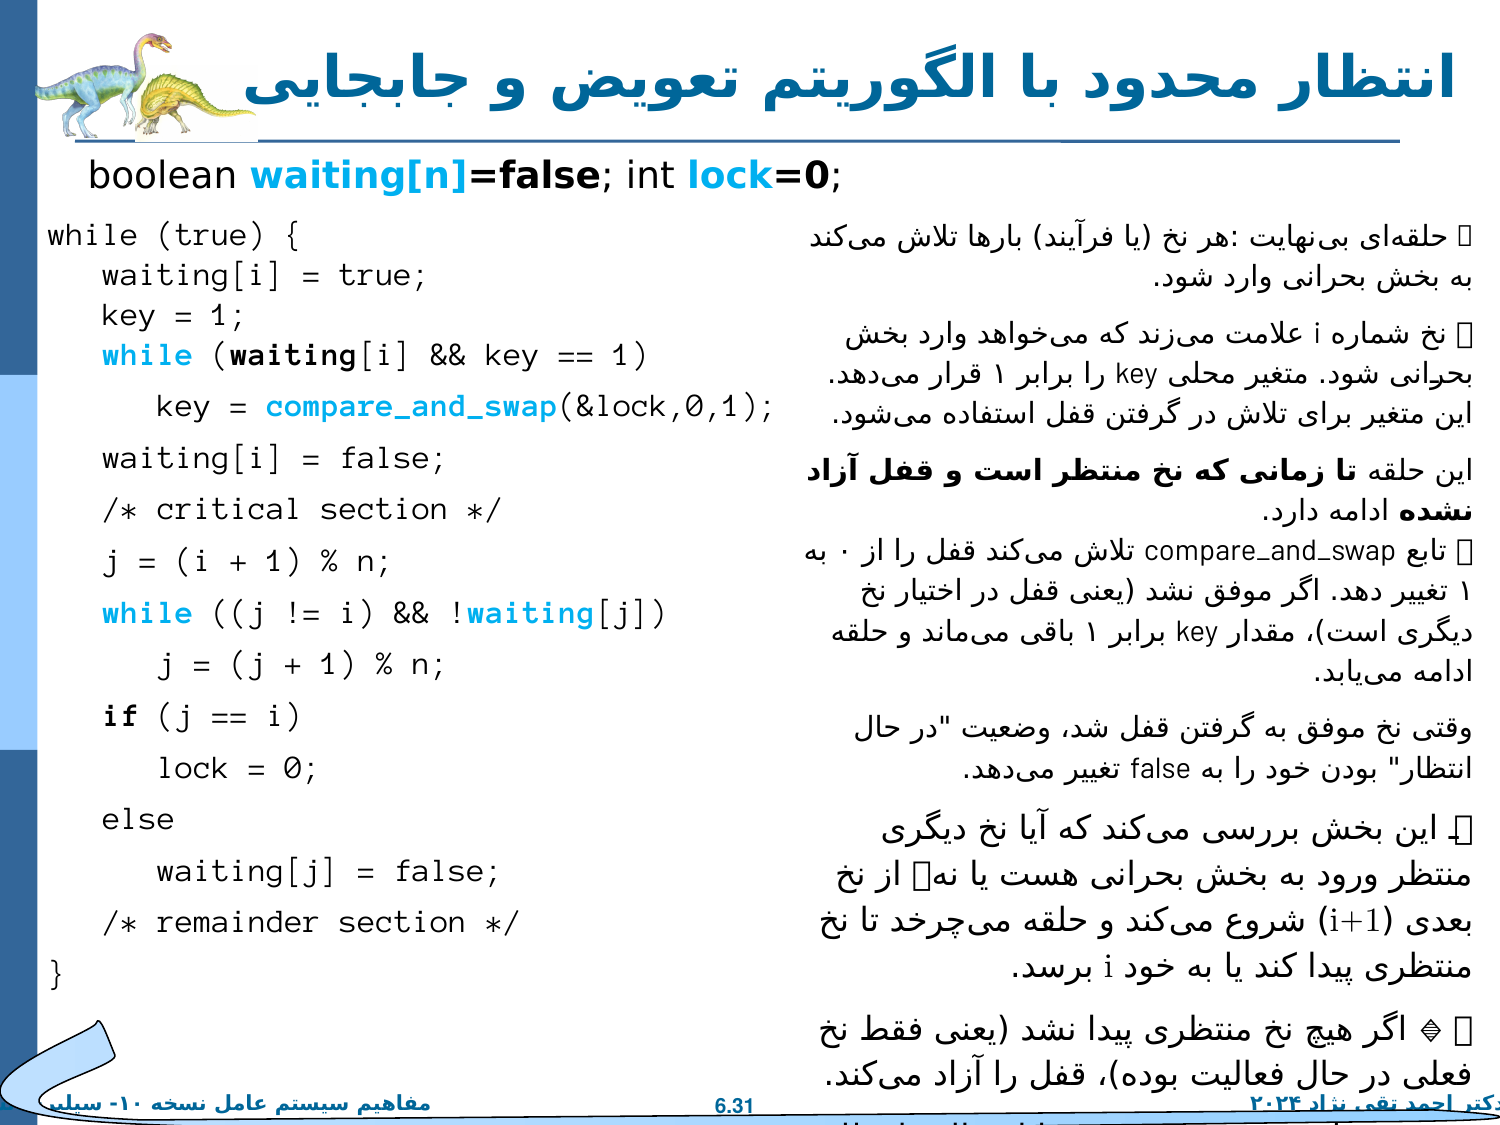

# انتظار محدود با الگوریتم تعویض و جابجایی
boolean waiting[n]=false; int lock=0;
while (true) {
   waiting[i] = true;
   key = 1;
   while (waiting[i] && key == 1)
      key = compare_and_swap(&lock,0,1);
   waiting[i] = false;
   /* critical section */
   j = (i + 1) % n;
   while ((j != i) && !waiting[j])
      j = (j + 1) % n;
   if (j == i)
      lock = 0;
   else
      waiting[j] = false;
   /* remainder section */
}
🔹 حلقه‌ای بی‌نهایت :هر نخ (یا فرآیند) بارها تلاش می‌کند به بخش بحرانی وارد شود.
🔹 نخ شماره i علامت می‌زند که می‌خواهد وارد بخش بحرانی شود. متغیر محلی key را برابر ۱ قرار می‌دهد. این متغیر برای تلاش در گرفتن قفل استفاده می‌شود.
این حلقه تا زمانی که نخ منتظر است و قفل آزاد نشده ادامه دارد.
🔹 تابع compare_and_swap تلاش می‌کند قفل را از ۰ به ۱ تغییر دهد. اگر موفق نشد (یعنی قفل در اختیار نخ دیگری است)، مقدار key برابر ۱ باقی می‌ماند و حلقه ادامه می‌یابد.
وقتی نخ موفق به گرفتن قفل شد، وضعیت "در حال انتظار" بودن خود را به false تغییر می‌دهد.
🔹 این بخش بررسی می‌کند که آیا نخ دیگری منتظر ورود به بخش بحرانی هست یا نه🔹 از نخ بعدی (i+1) شروع می‌کند و حلقه می‌چرخد تا نخ منتظری پیدا کند یا به خود i برسد.
🔹 🔹 اگر هیچ نخ منتظری پیدا نشد (یعنی فقط نخ فعلی در حال فعالیت بوده)، قفل را آزاد می‌کند.
🔹 در غیر این‌صورت، نخ بعدی را از حالت انتظار خارج می‌کند تا بتواند وارد بخش بحرانی شود.